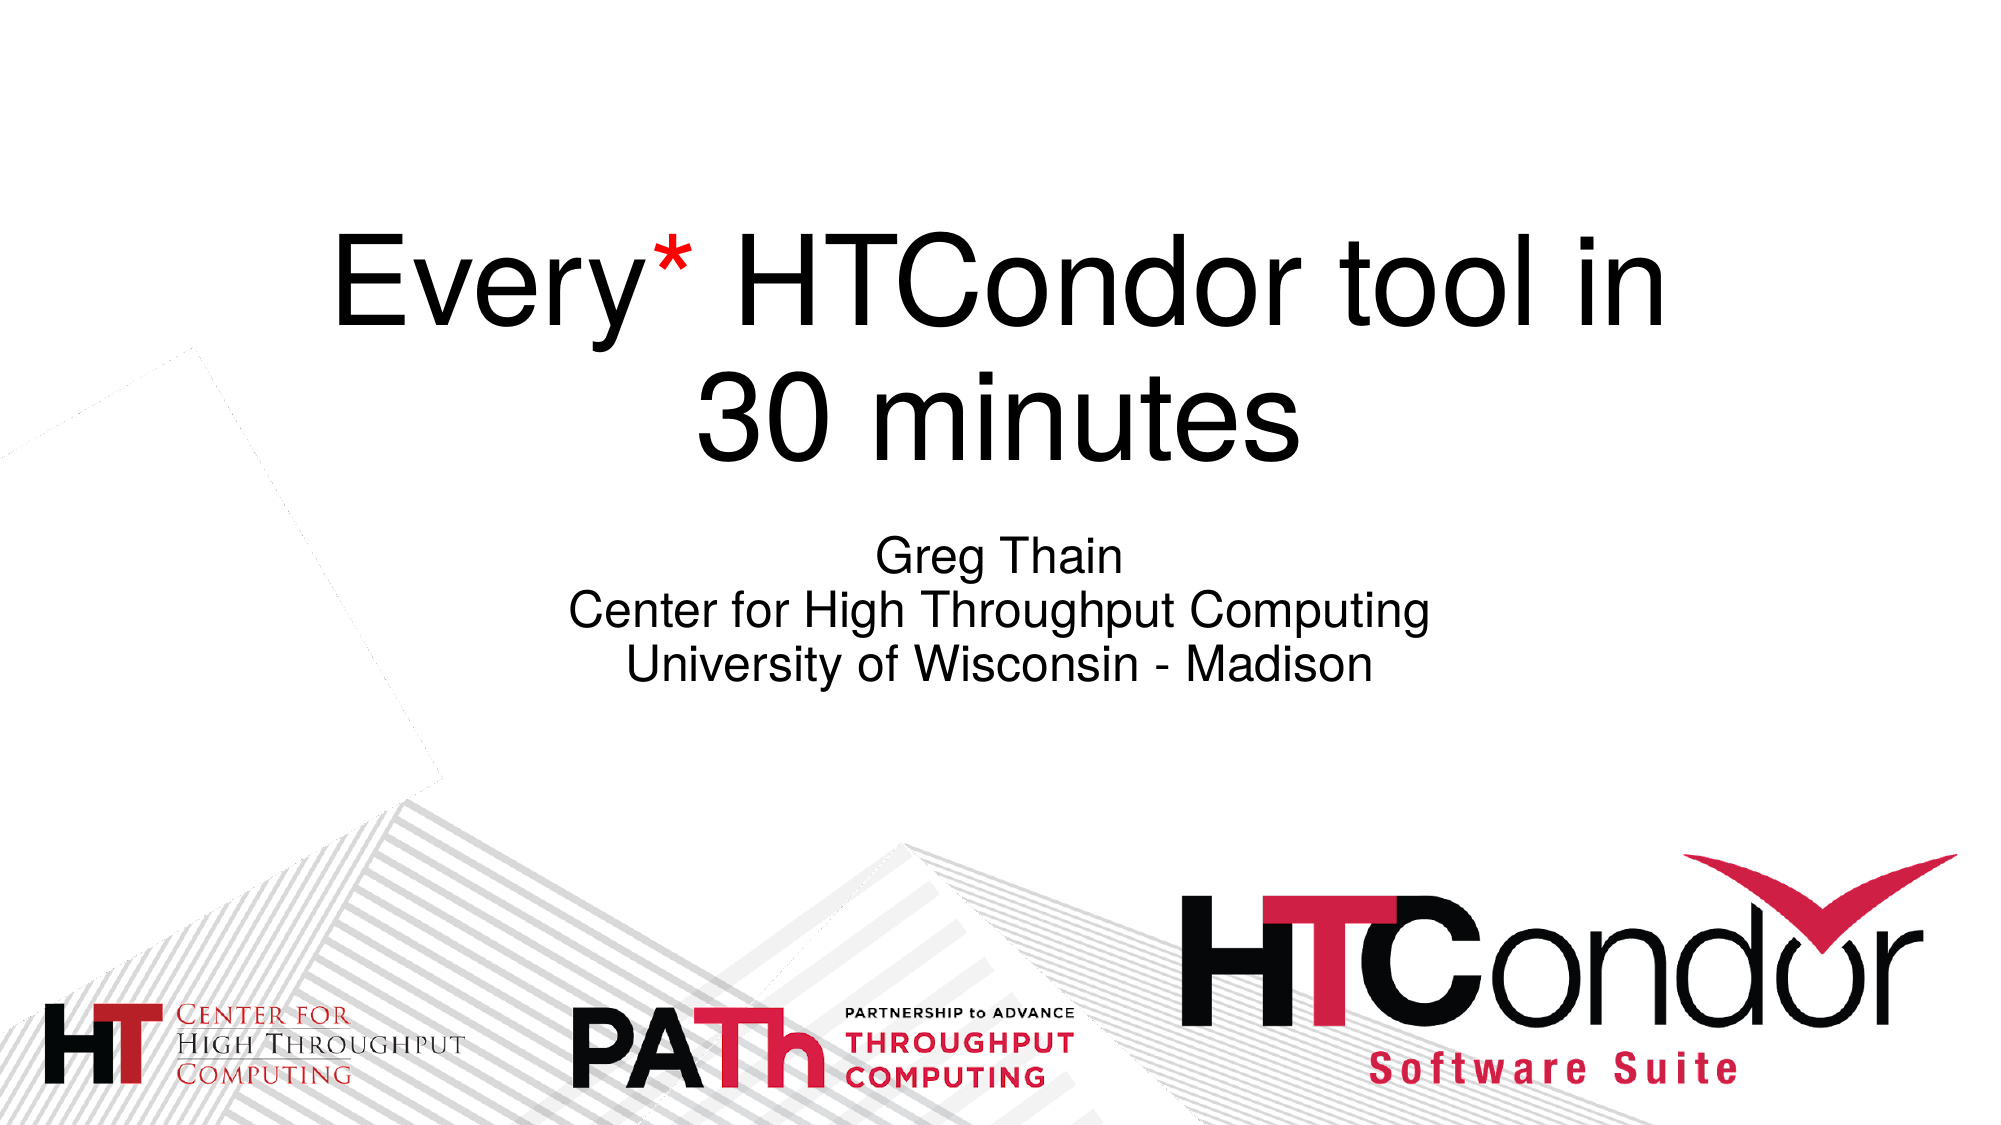

# Every* HTCondor tool in 30 minutes
Greg Thain
Center for High Throughput Computing
University of Wisconsin - Madison